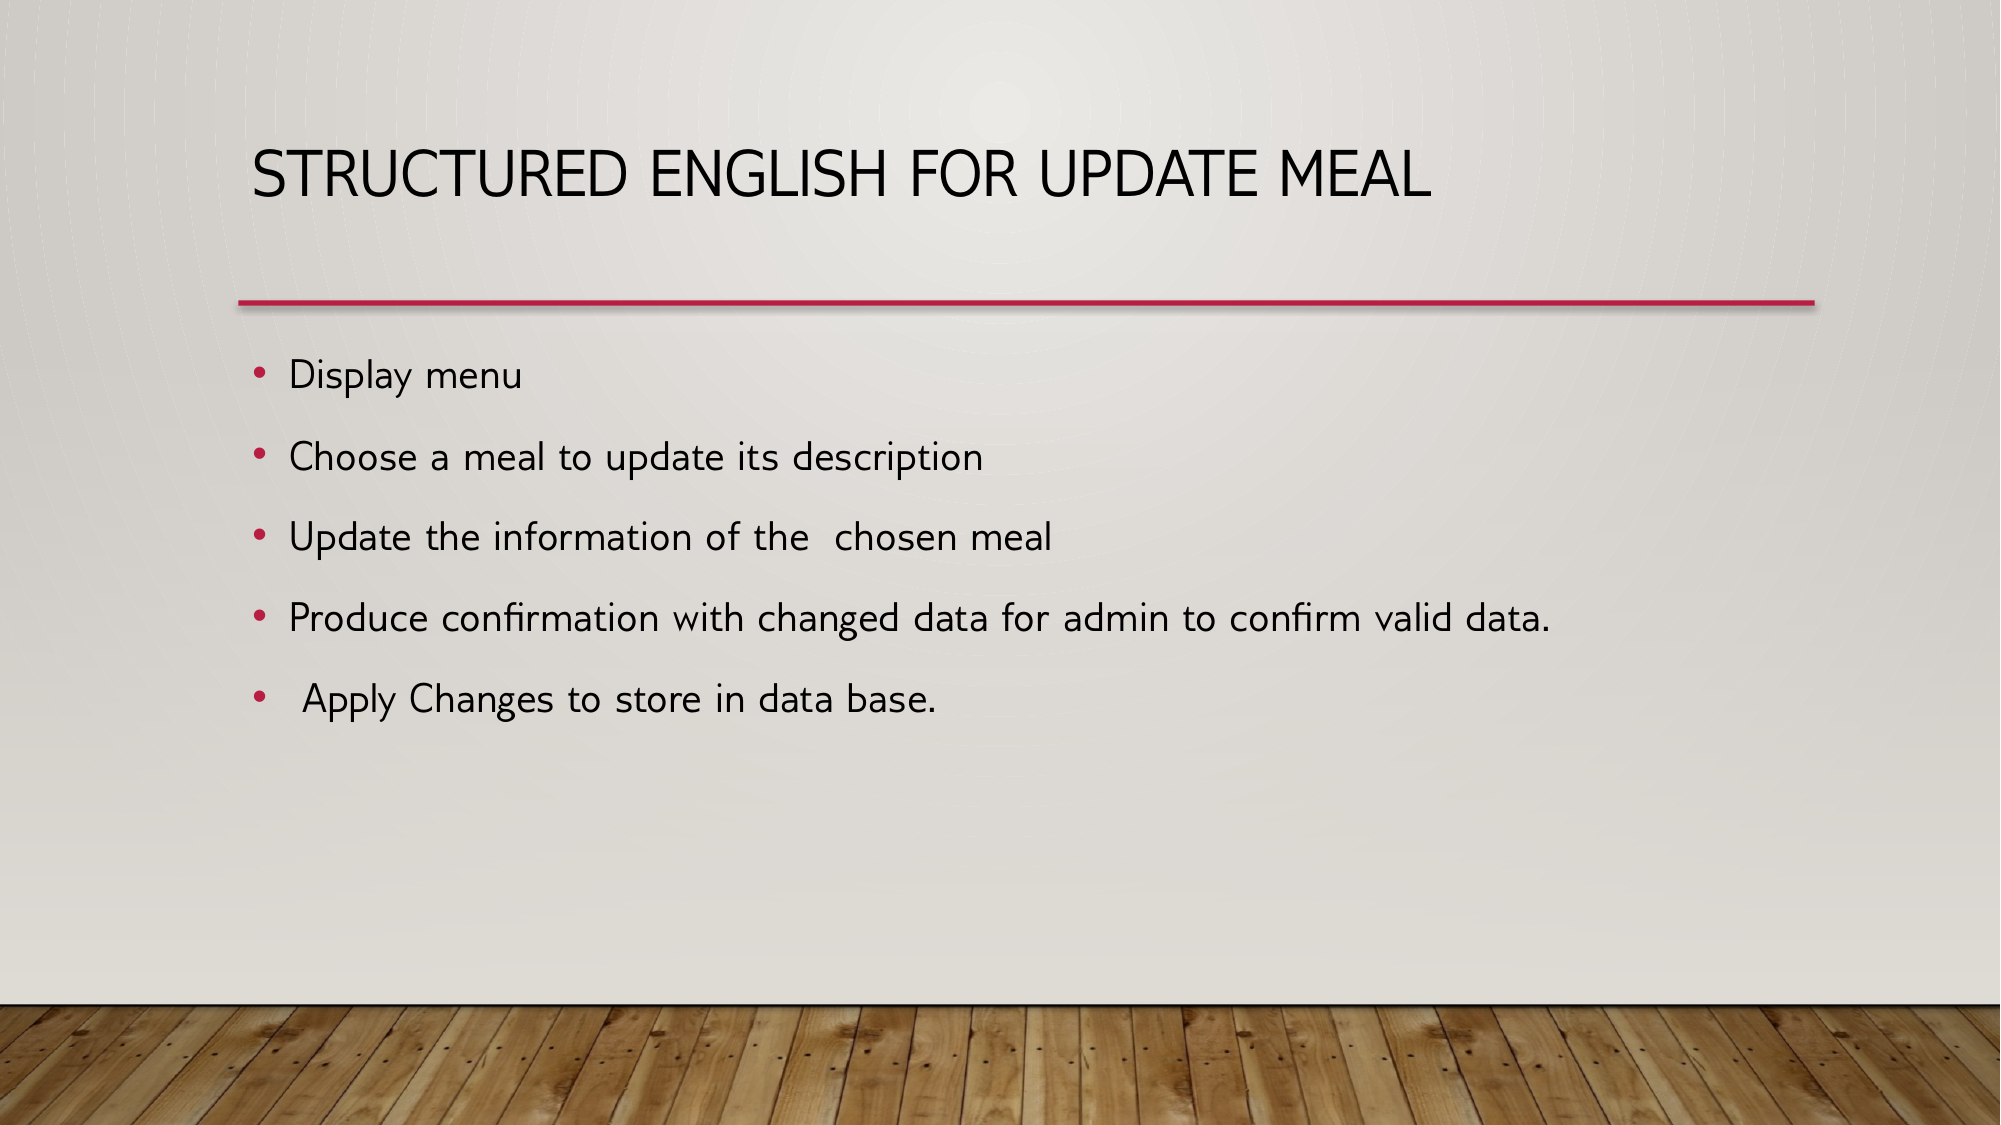

Structured English for update meal
Display menu
Choose a meal to update its description
Update the information of the  chosen meal
Produce confirmation with changed data for admin to confirm valid data.
 Apply Changes to store in data base.